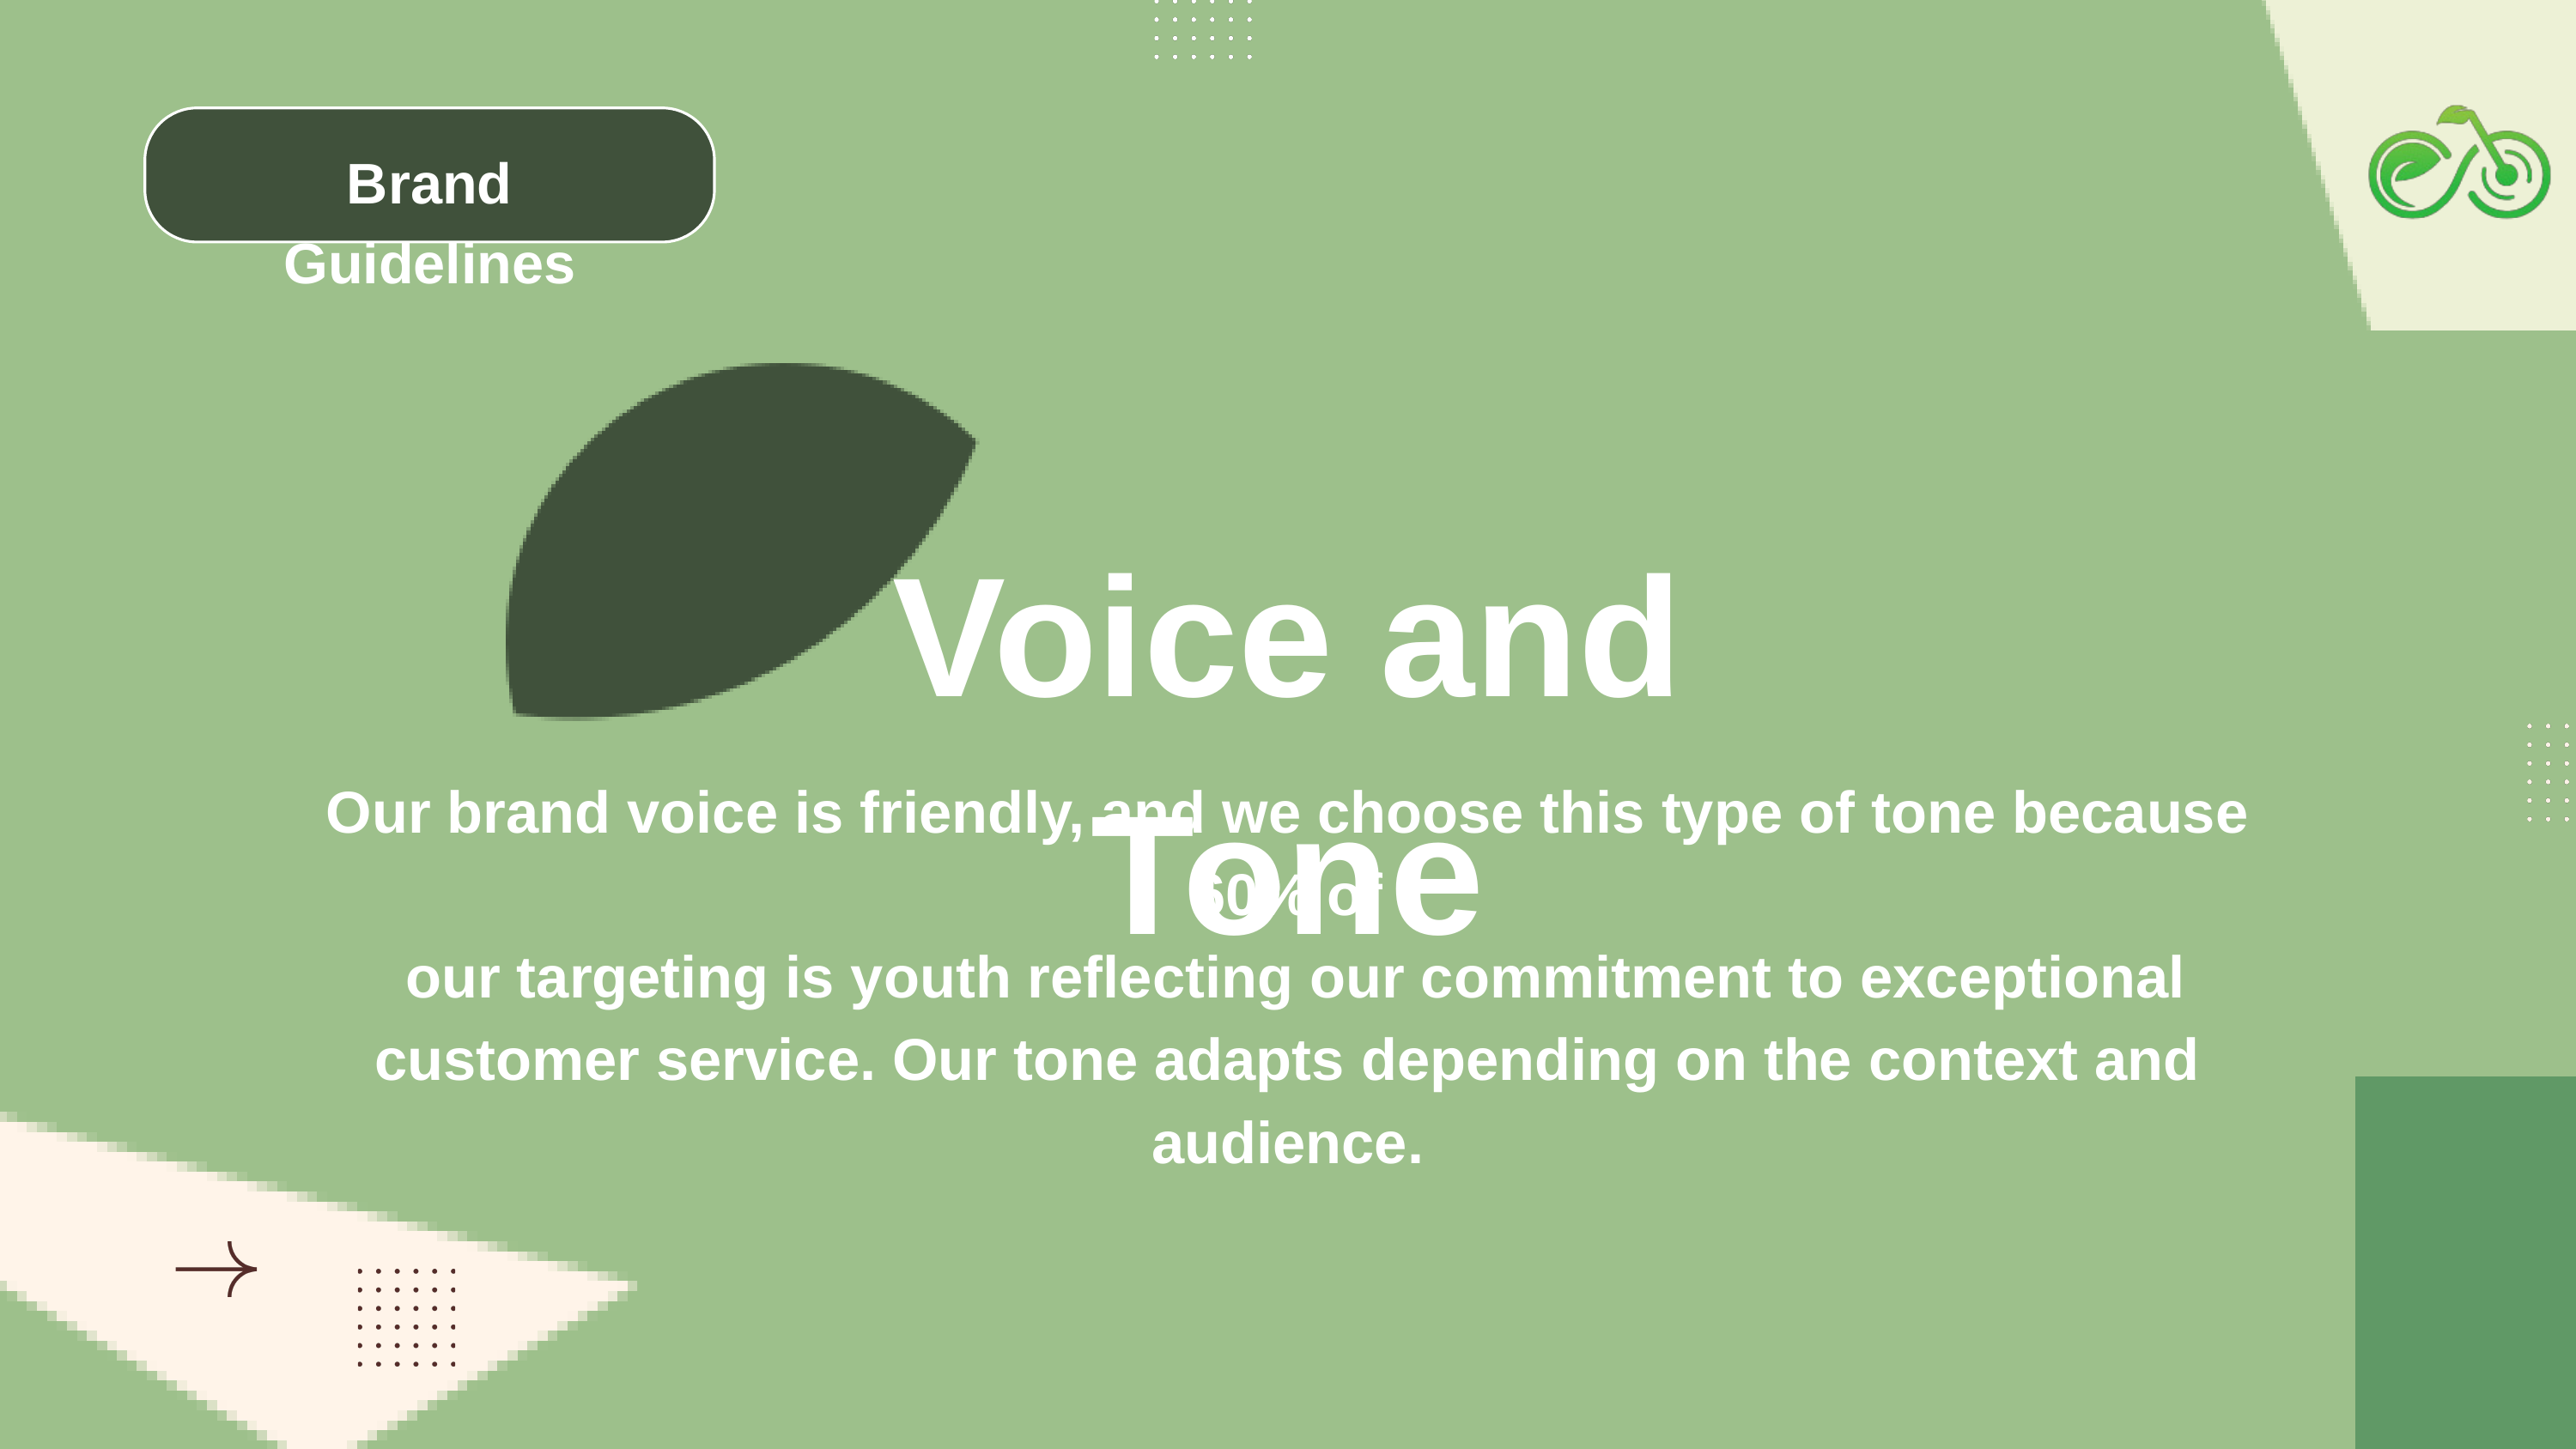

Brand Guidelines

Voice and Tone

Our brand voice is friendly, and we choose this type of tone because 60% of
 our targeting is youth reflecting our commitment to exceptional customer service. Our tone adapts depending on the context and audience.